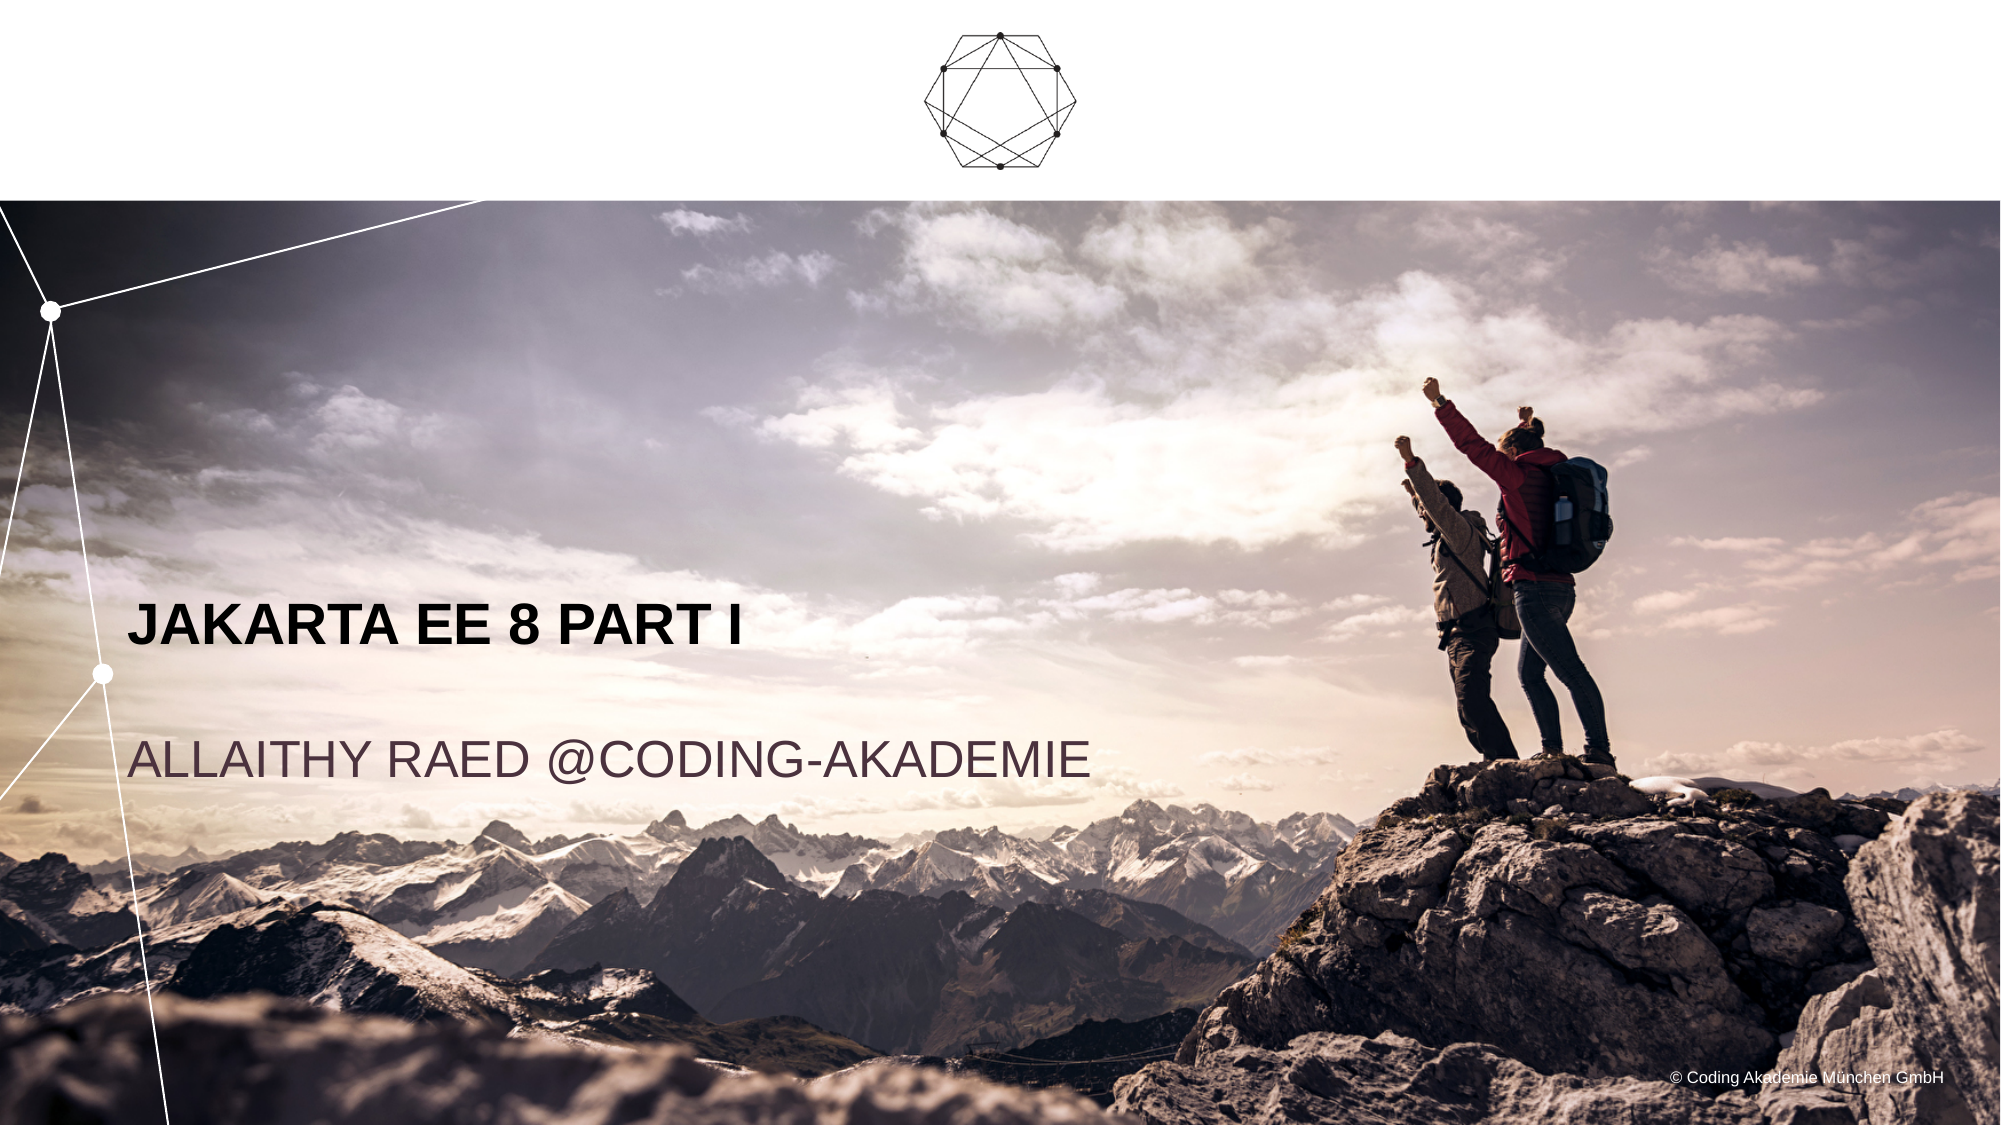

# jakarta ee 8 Part I
allaithy raed @coding-akademie
© Coding Akademie München GmbH